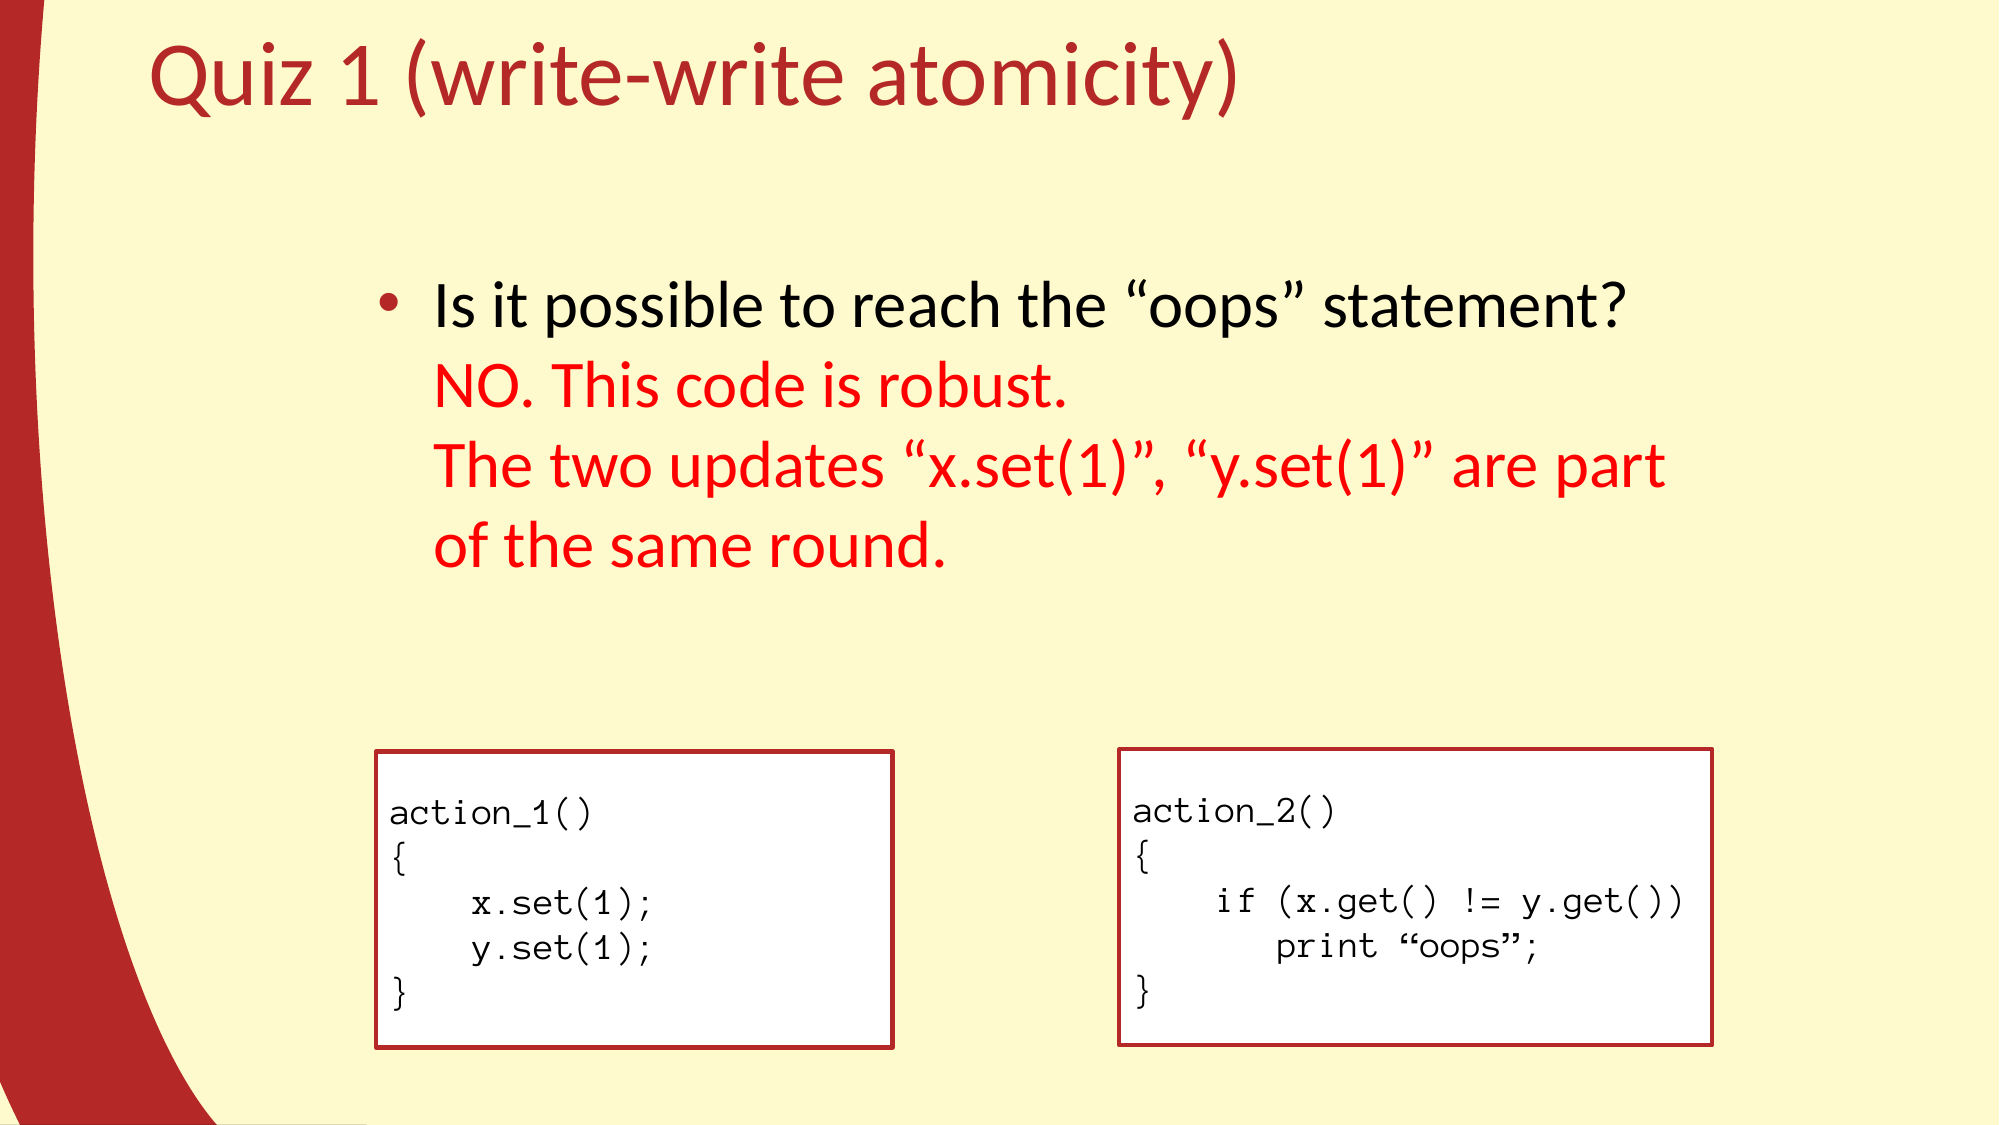

# Quiz 1 (write-write atomicity)
Is it possible to reach the “oops” statement? NO. This code is robust.
The two updates “x.set(1)”, “y.set(1)” are part of the same round.
action_2()
{
    if (x.get() != y.get())
       print “oops”;
}
action_1()
{
    x.set(1);
    y.set(1);
}